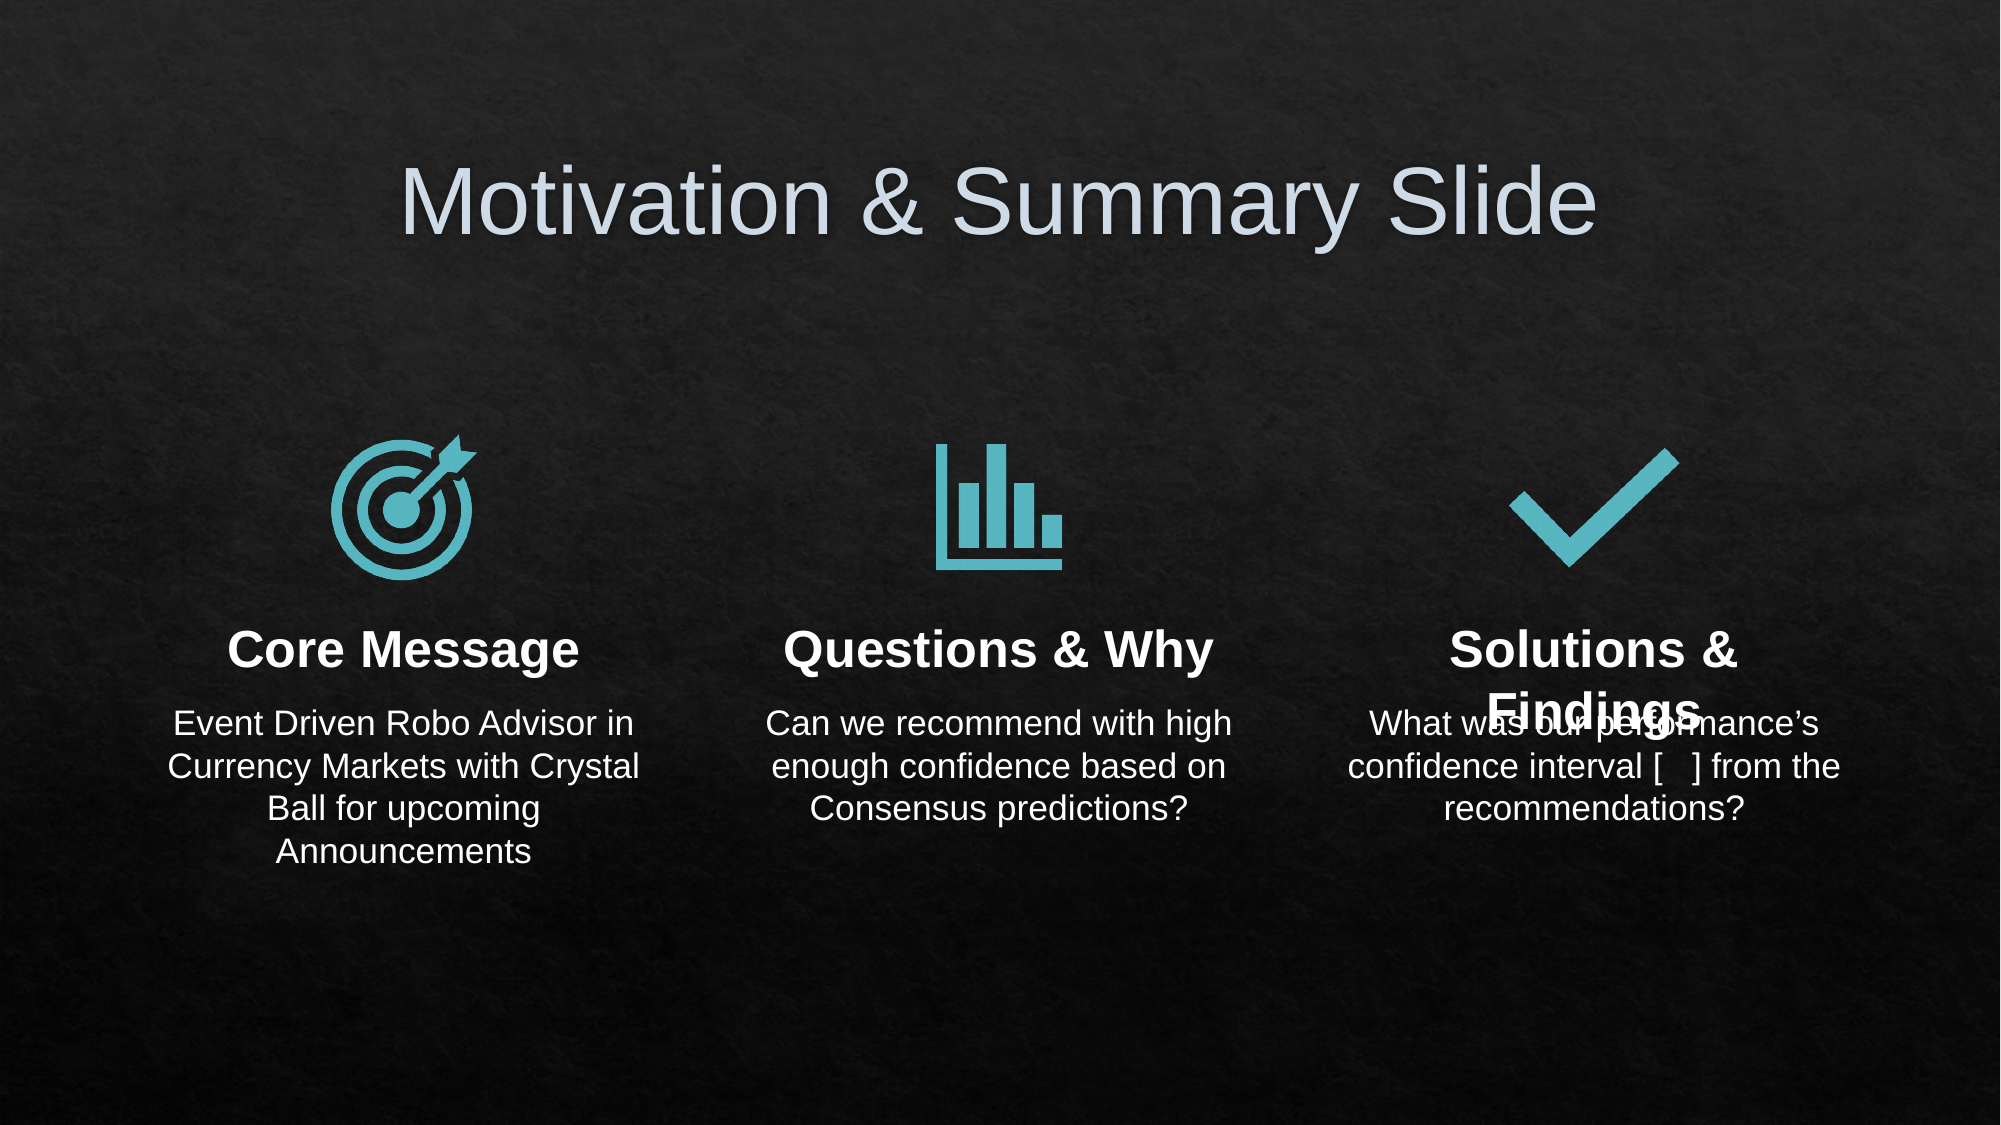

# Motivation & Summary Slide
Core Message
Event Driven Robo Advisor in Currency Markets with Crystal Ball for upcoming Announcements
Questions & Why
Can we recommend with high enough confidence based on Consensus predictions?
Solutions & Findings
What was our performance’s confidence interval [   ] from the recommendations?